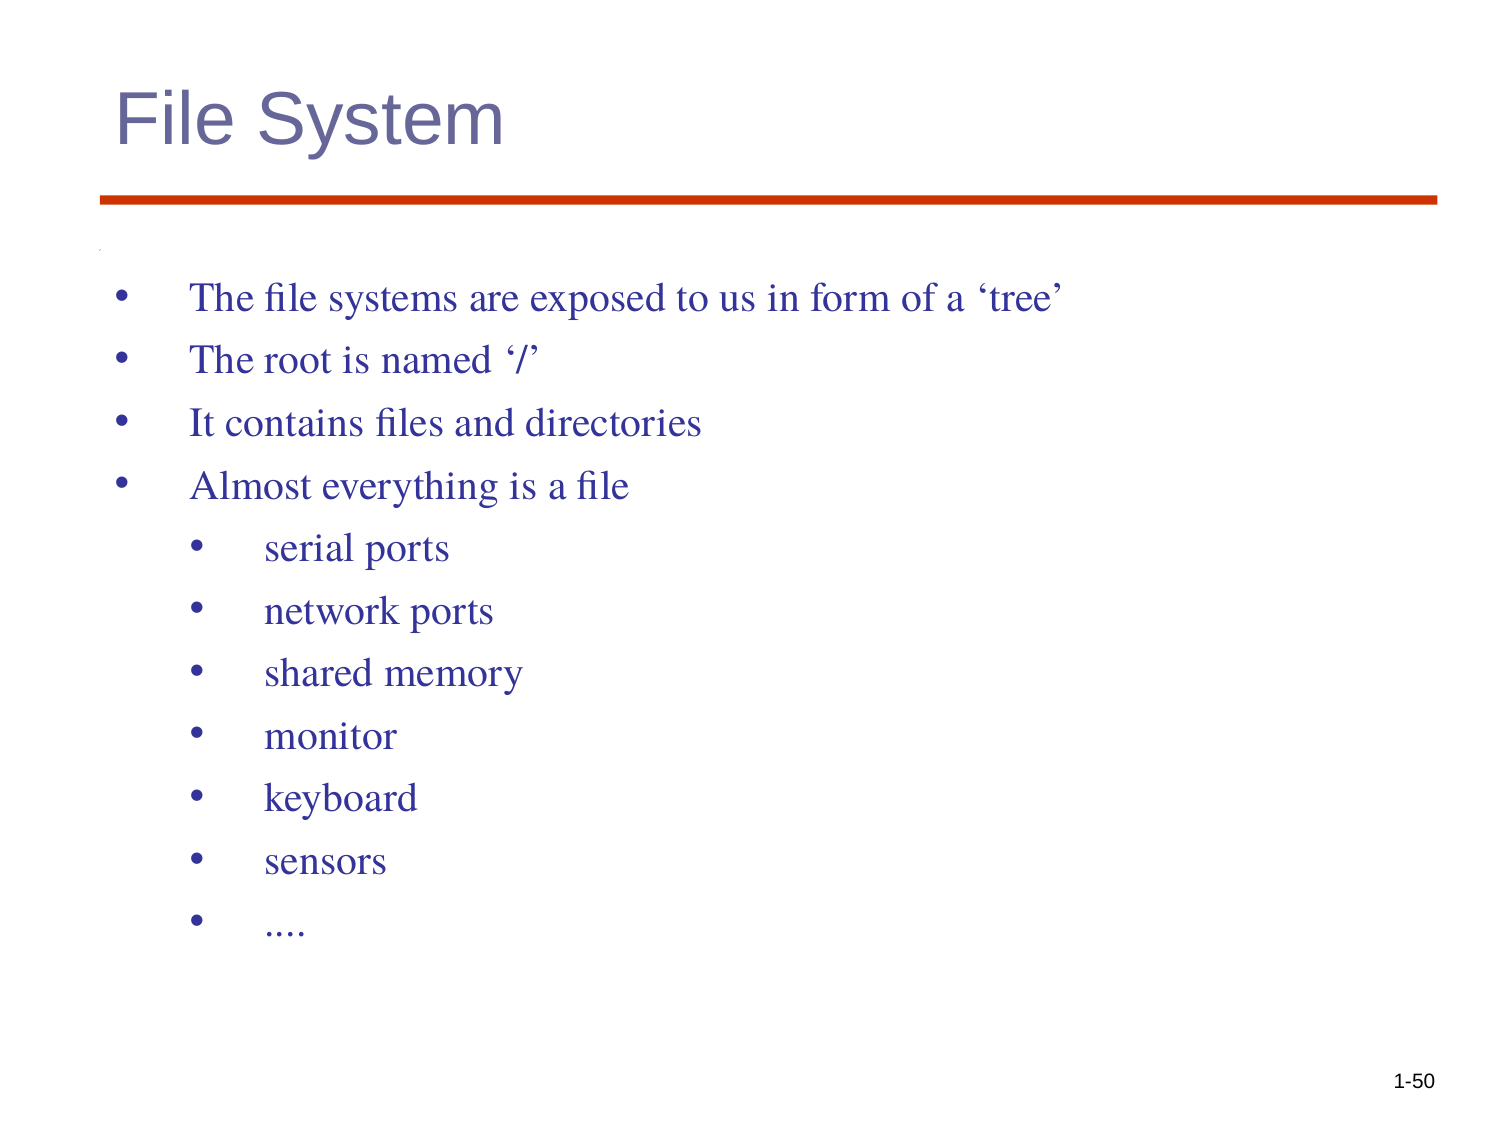

# File System
The file systems are exposed to us in form of a ‘tree’
The root is named ‘/’
It contains files and directories
Almost everything is a file
serial ports
network ports
shared memory
monitor
keyboard
sensors
....

1-50